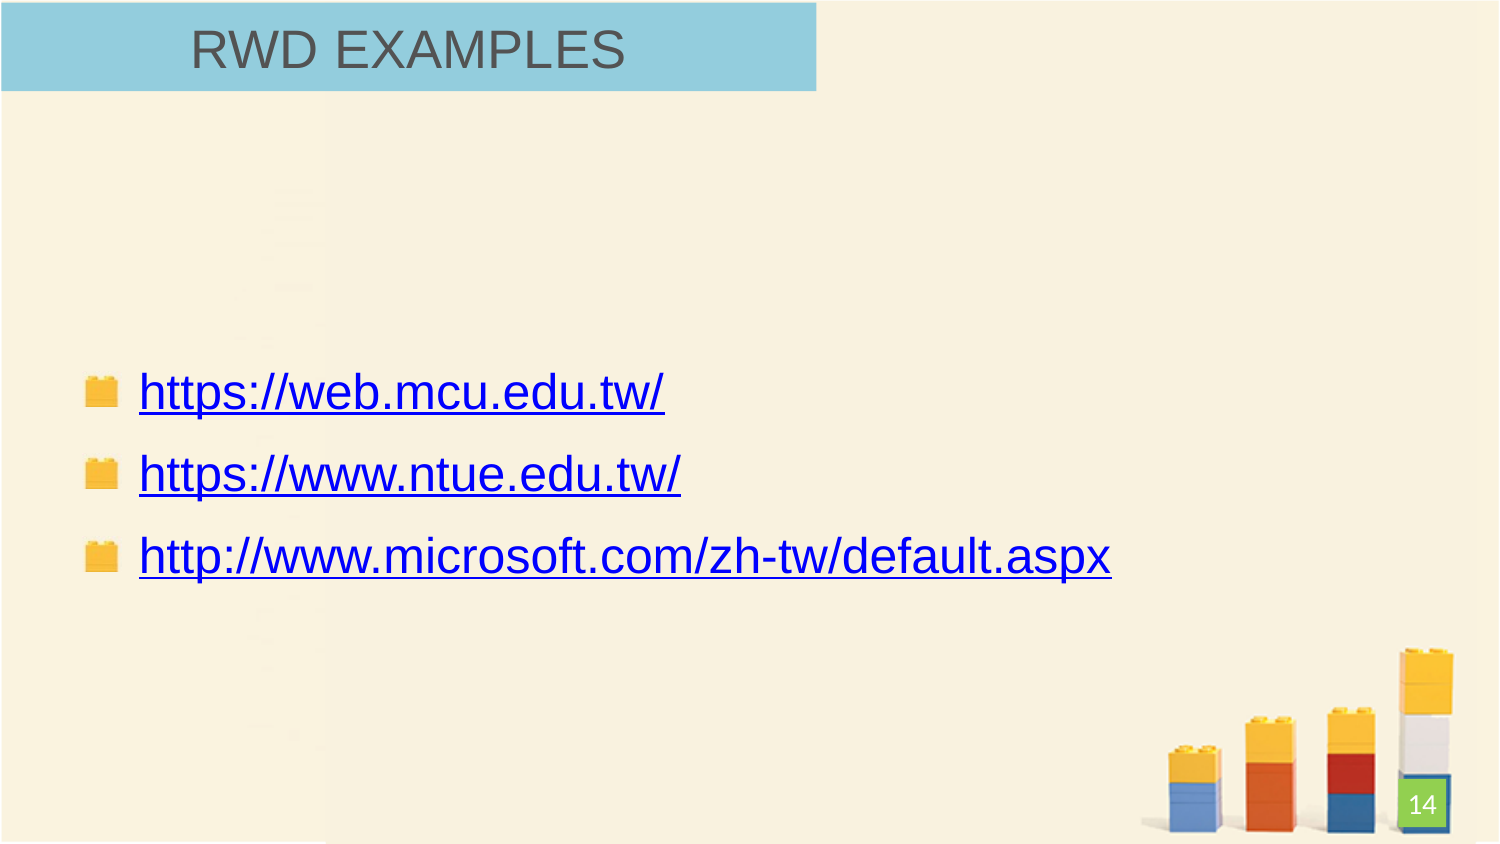

# RWD Examples
https://web.mcu.edu.tw/
https://www.ntue.edu.tw/
http://www.microsoft.com/zh-tw/default.aspx
14